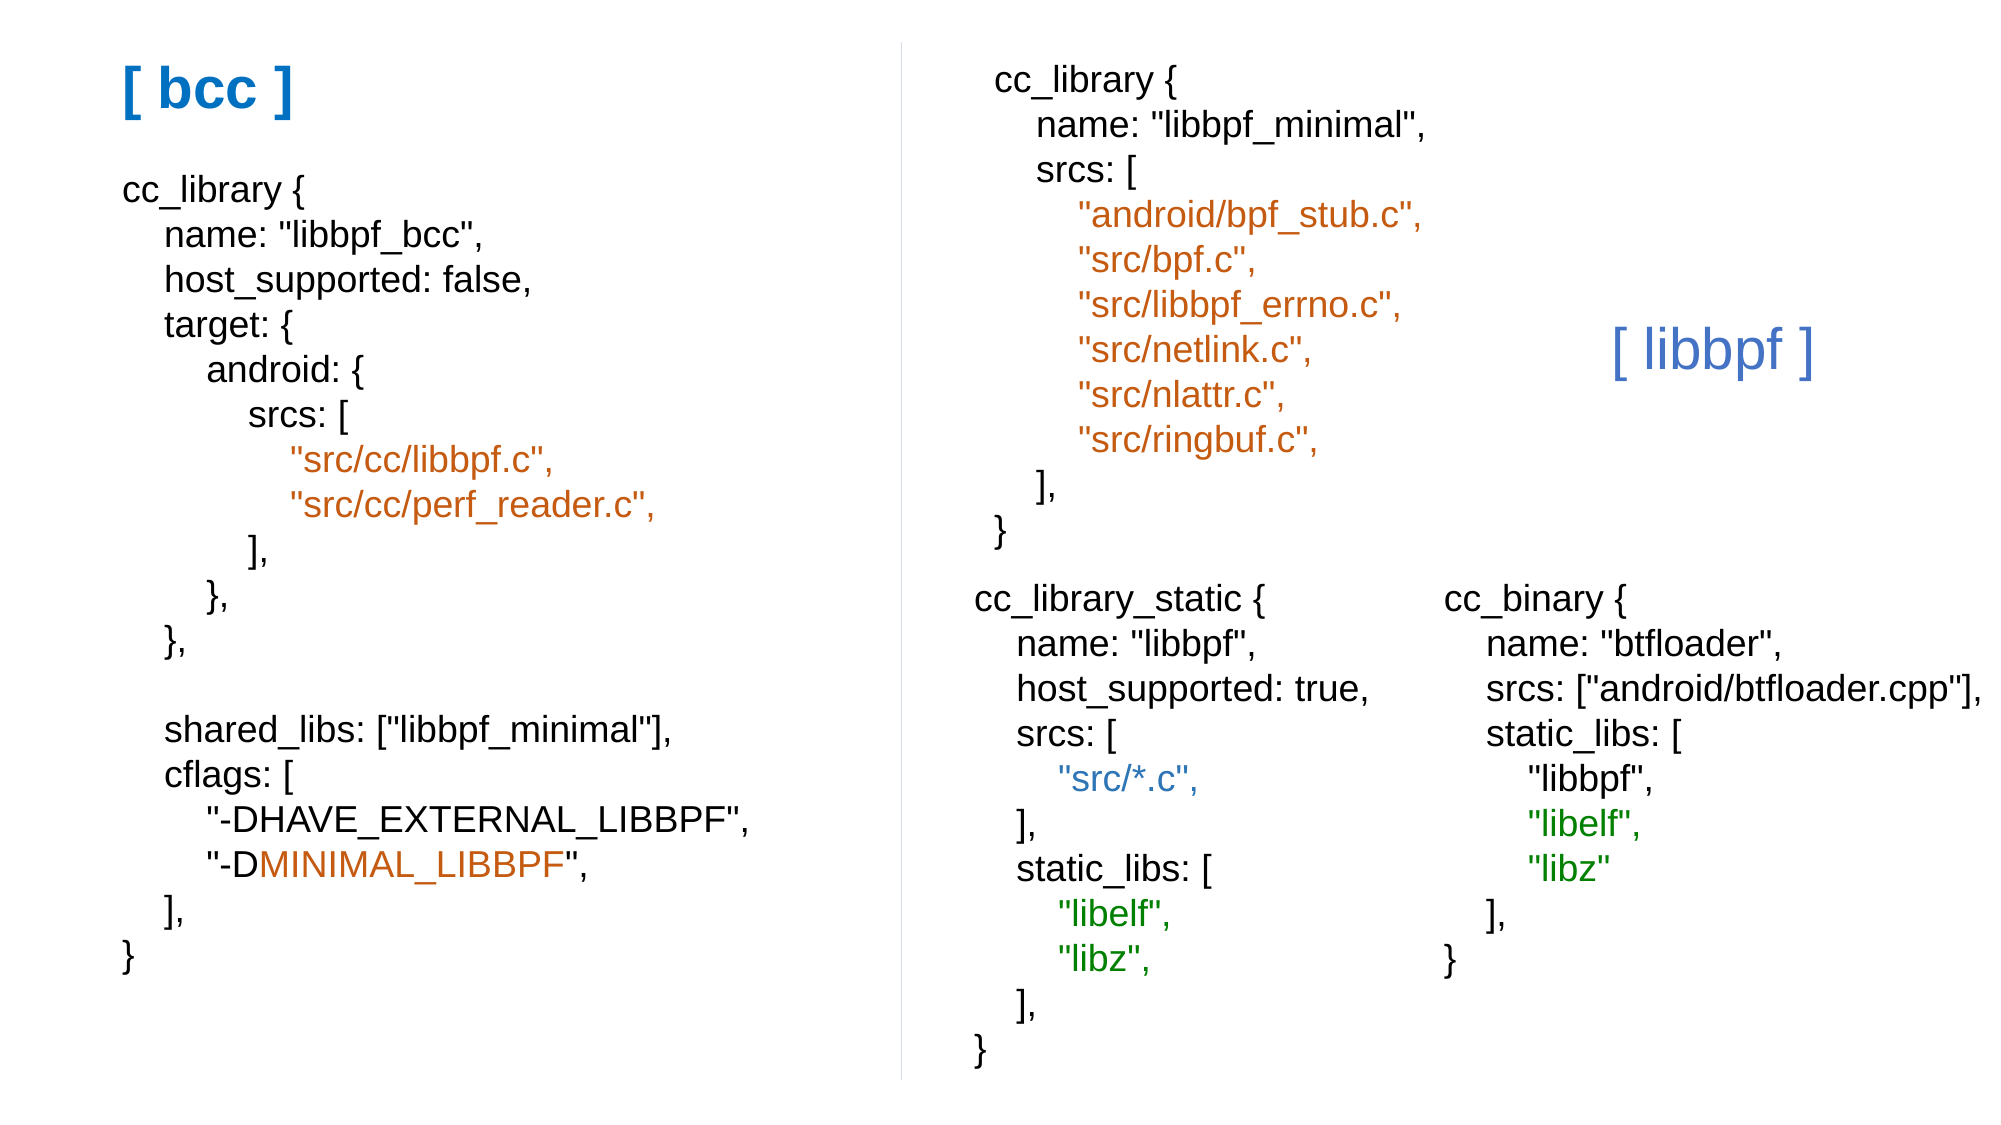

[ bcc ]

cc_library {
    name: "libbpf_bcc",
    host_supported: false,
    target: {
        android: {
            srcs: [
                "src/cc/libbpf.c",
                "src/cc/perf_reader.c",
            ],
        },
    },

    shared_libs: ["libbpf_minimal"],
    cflags: [
        "-DHAVE_EXTERNAL_LIBBPF",
        "-DMINIMAL_LIBBPF",
    ],
}
cc_library {
    name: "libbpf_minimal",
    srcs: [
        "android/bpf_stub.c",
        "src/bpf.c",
        "src/libbpf_errno.c",
        "src/netlink.c",
        "src/nlattr.c",
        "src/ringbuf.c",
    ],
}
[ libbpf ]
cc_library_static {
    name: "libbpf",
    host_supported: true,
    srcs: [
        "src/*.c",
    ],
    static_libs: [
        "libelf",
        "libz",
    ],
}
cc_binary {
    name: "btfloader",
    srcs: ["android/btfloader.cpp"],
    static_libs: [
        "libbpf",
        "libelf",
        "libz"
    ],
}